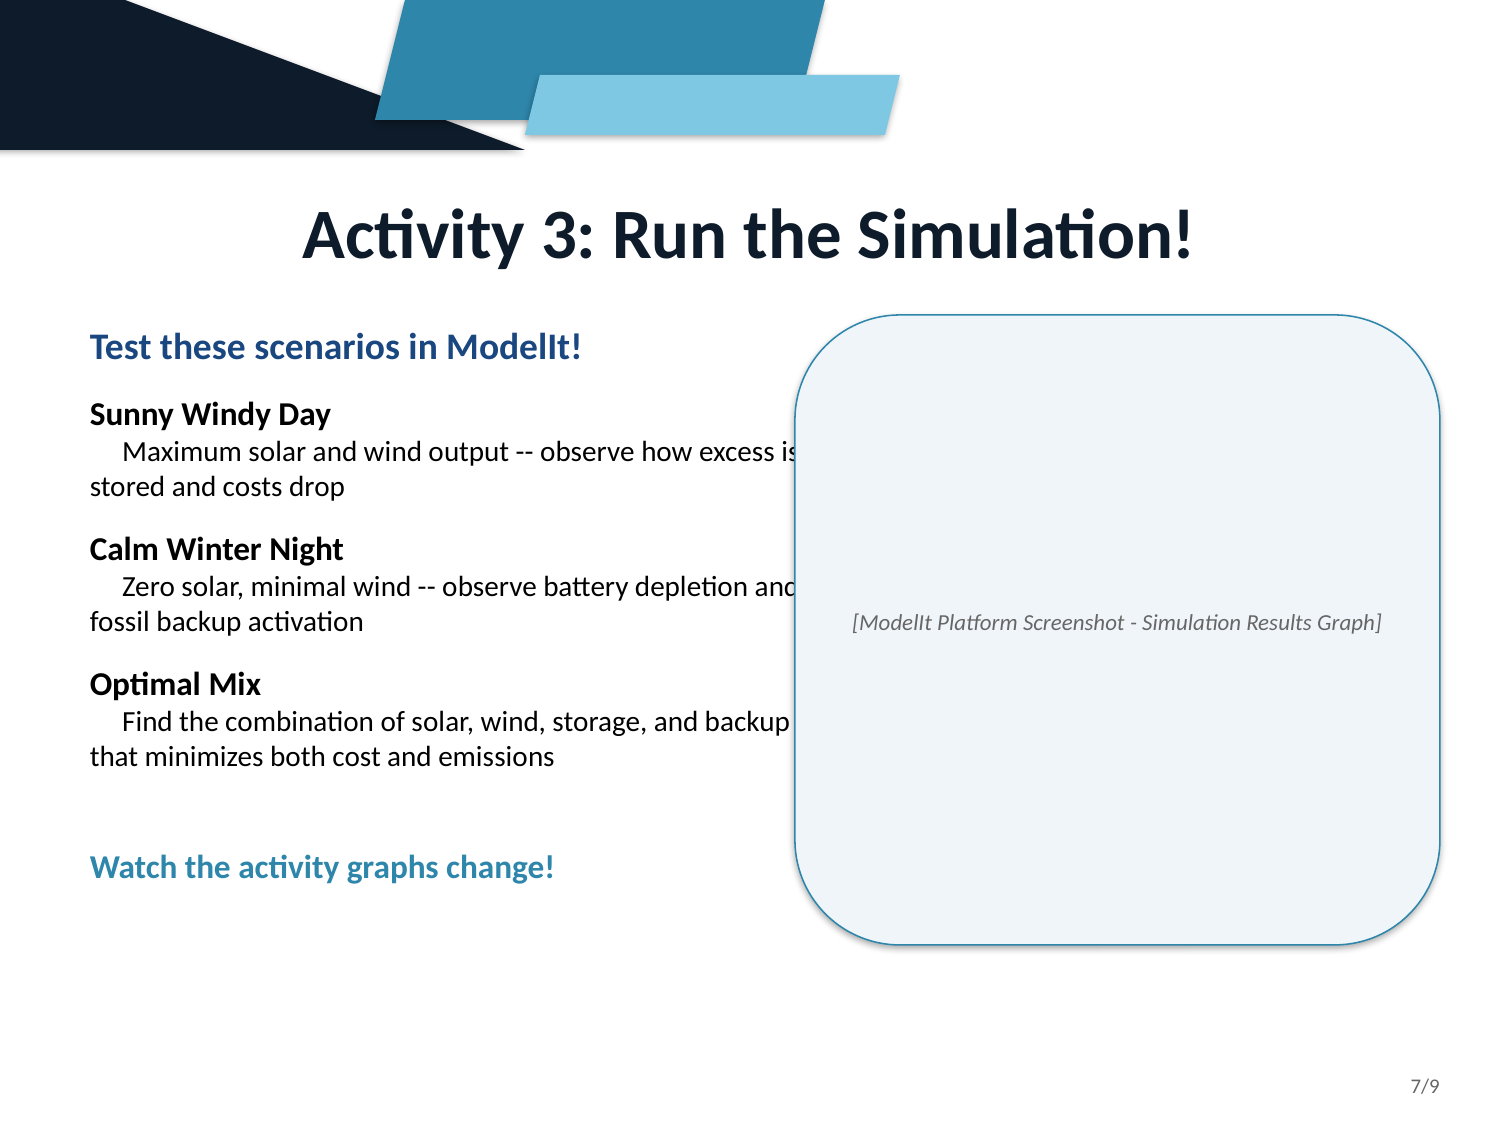

Activity 3: Run the Simulation!
Test these scenarios in ModelIt!
Sunny Windy Day
     Maximum solar and wind output -- observe how excess is stored and costs drop
Calm Winter Night
     Zero solar, minimal wind -- observe battery depletion and fossil backup activation
Optimal Mix
     Find the combination of solar, wind, storage, and backup that minimizes both cost and emissions
Watch the activity graphs change!

[ModelIt Platform Screenshot - Simulation Results Graph]
7/9